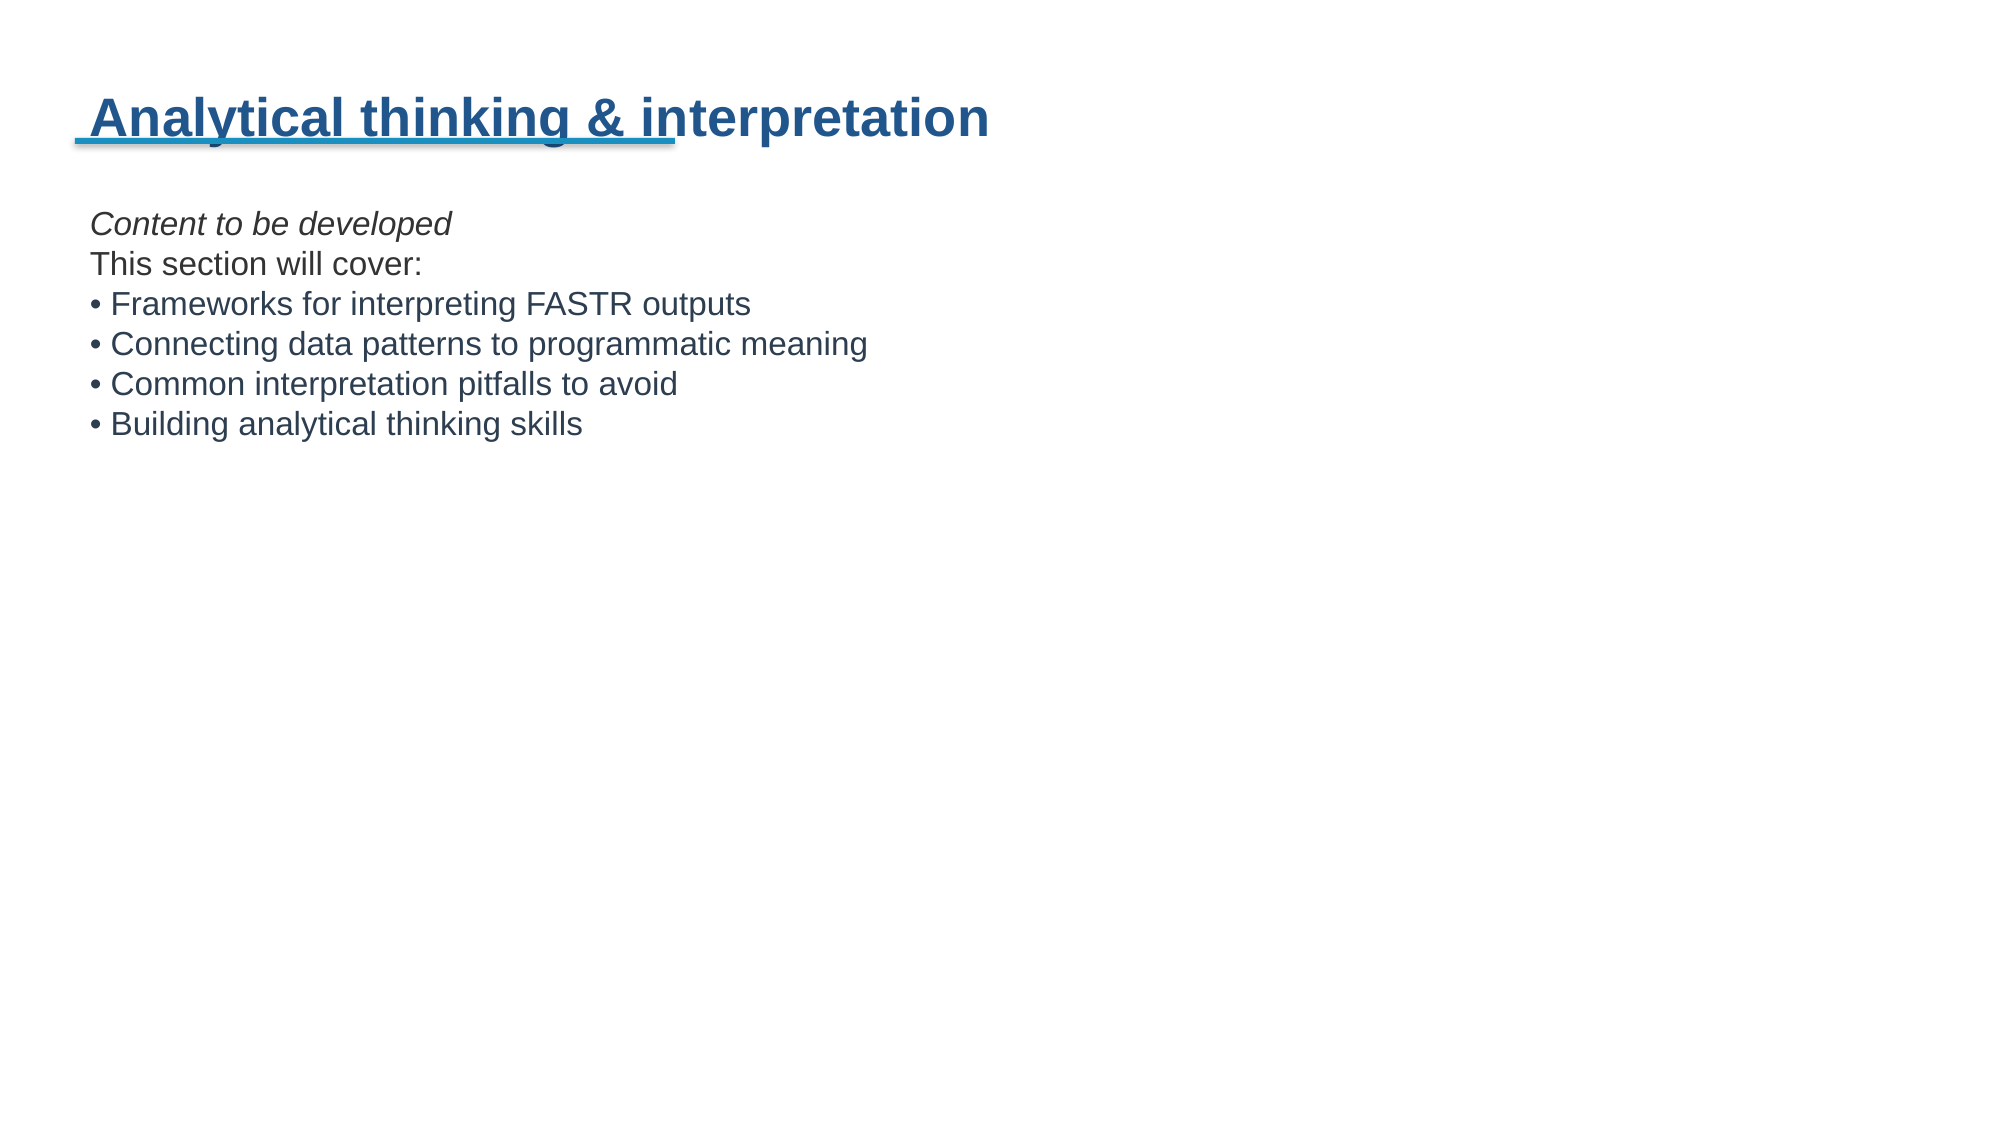

Analytical thinking & interpretation

Content to be developed
This section will cover:
• Frameworks for interpreting FASTR outputs
• Connecting data patterns to programmatic meaning
• Common interpretation pitfalls to avoid
• Building analytical thinking skills